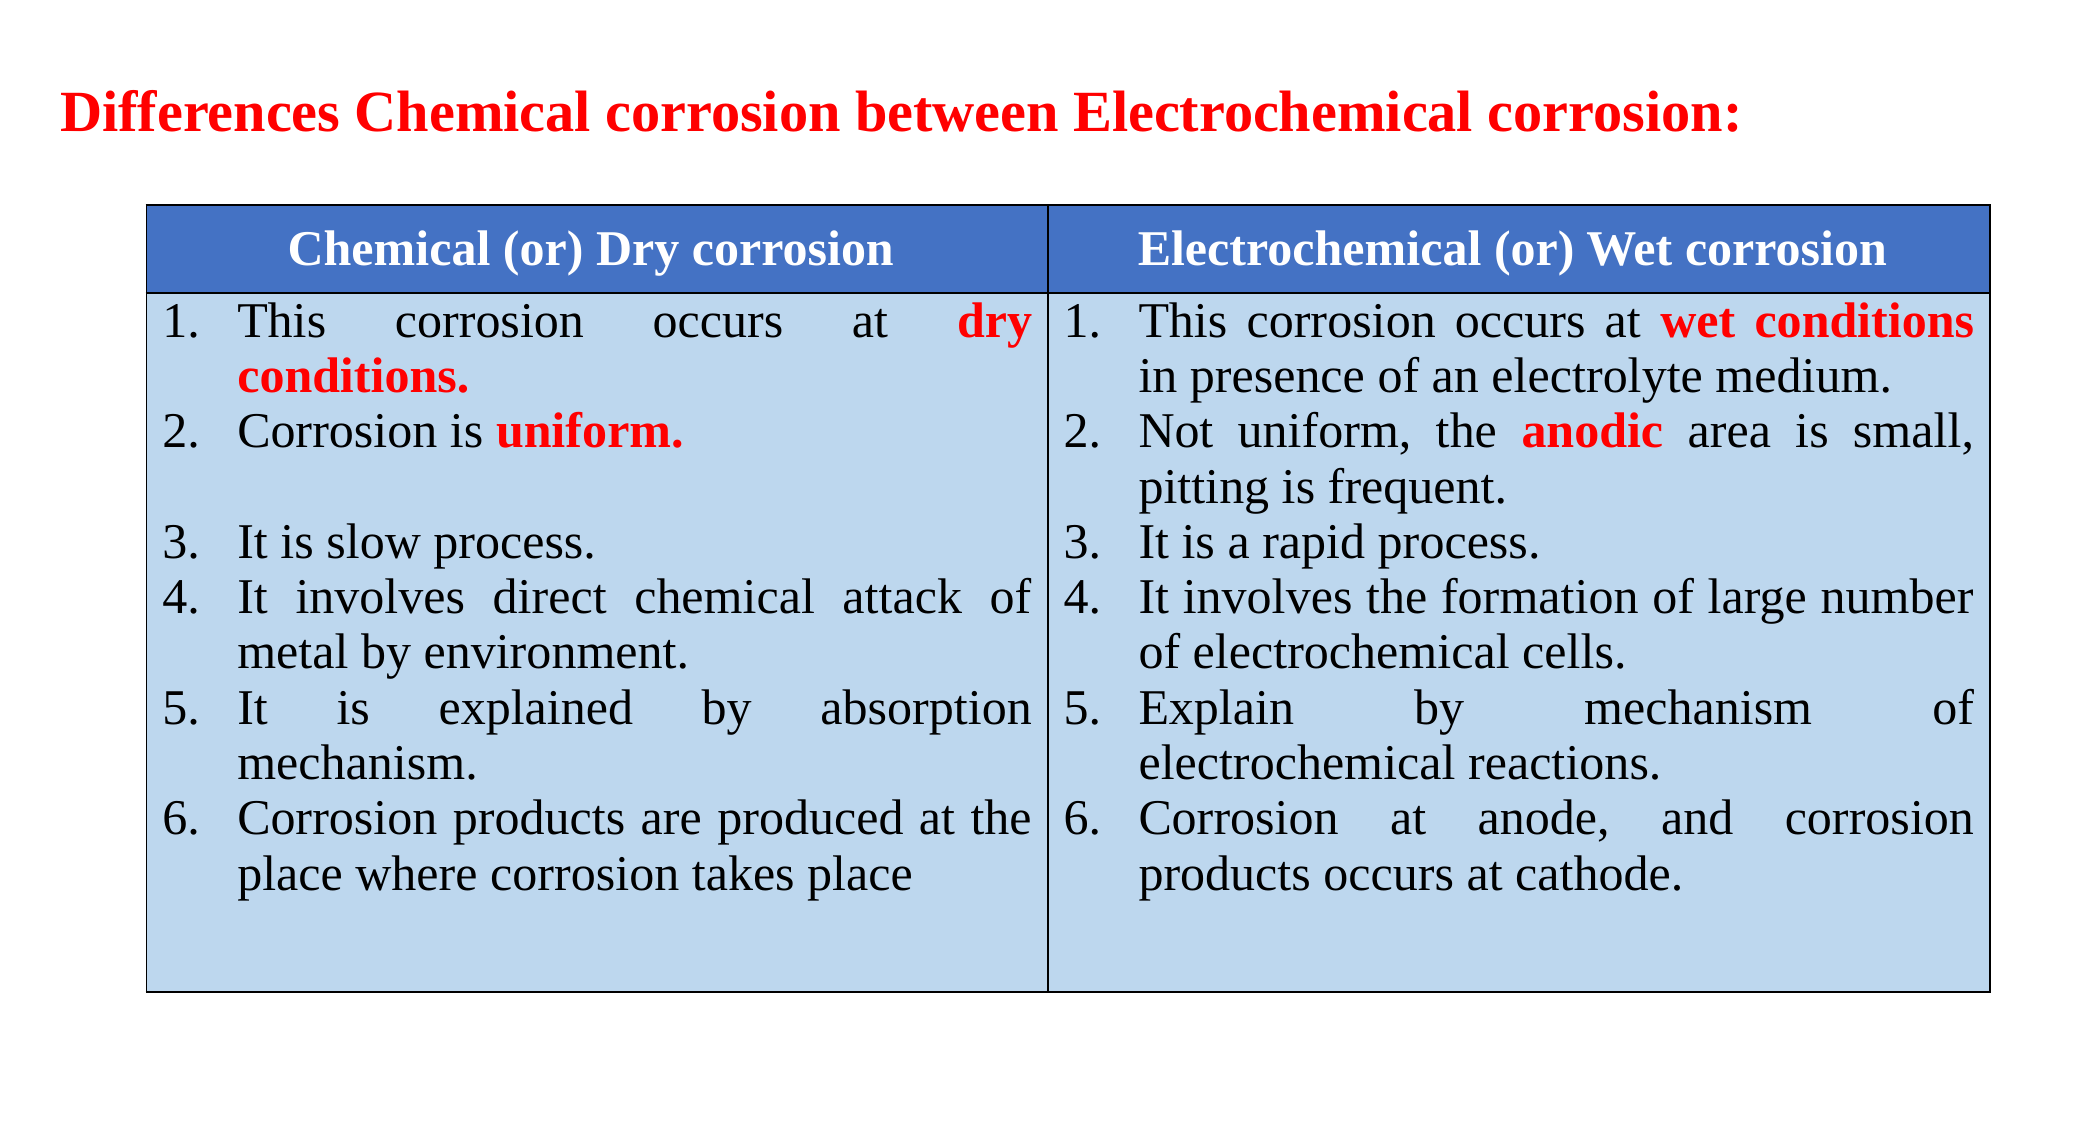

Differences Chemical corrosion between Electrochemical corrosion:
| Chemical (or) Dry corrosion | Electrochemical (or) Wet corrosion |
| --- | --- |
| This corrosion occurs at dry conditions. Corrosion is uniform. It is slow process. It involves direct chemical attack of metal by environment. It is explained by absorption mechanism. Corrosion products are produced at the place where corrosion takes place | This corrosion occurs at wet conditions in presence of an electrolyte medium. Not uniform, the anodic area is small, pitting is frequent. It is a rapid process. It involves the formation of large number of electrochemical cells. Explain by mechanism of electrochemical reactions. Corrosion at anode, and corrosion products occurs at cathode. |